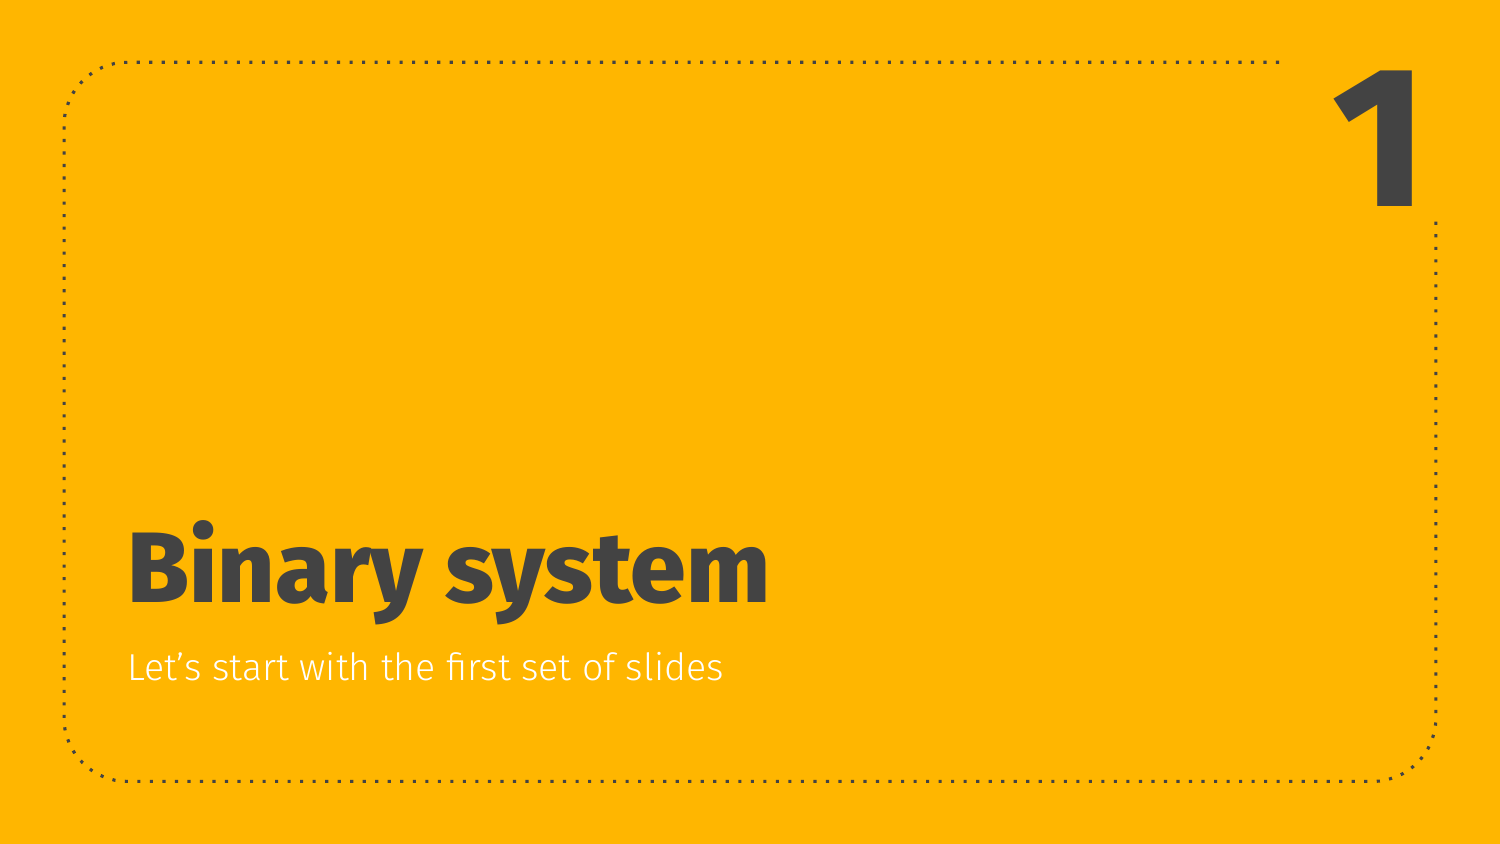

1
# Binary system
Let’s start with the first set of slides